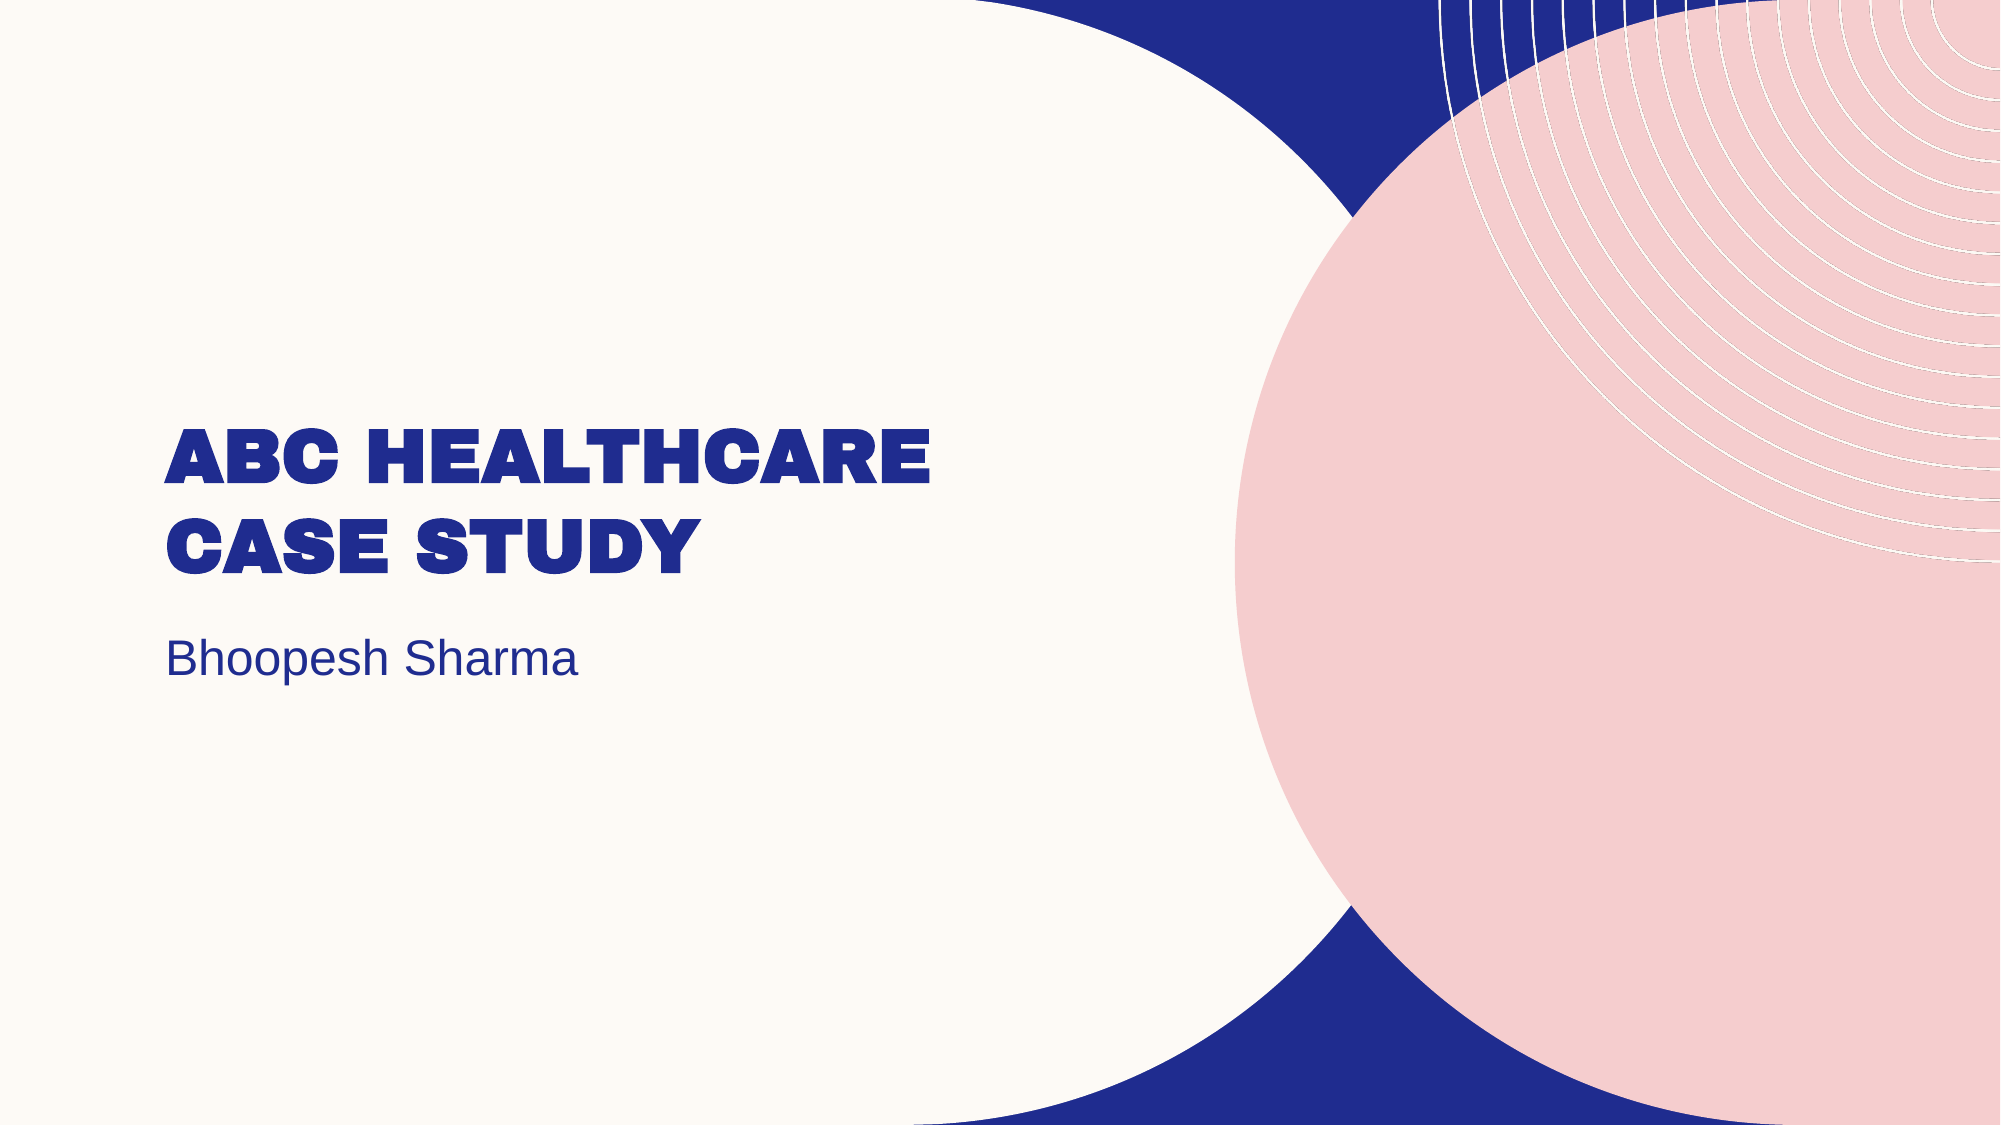

# ABC HealthCare Case Study
Bhoopesh Sharma